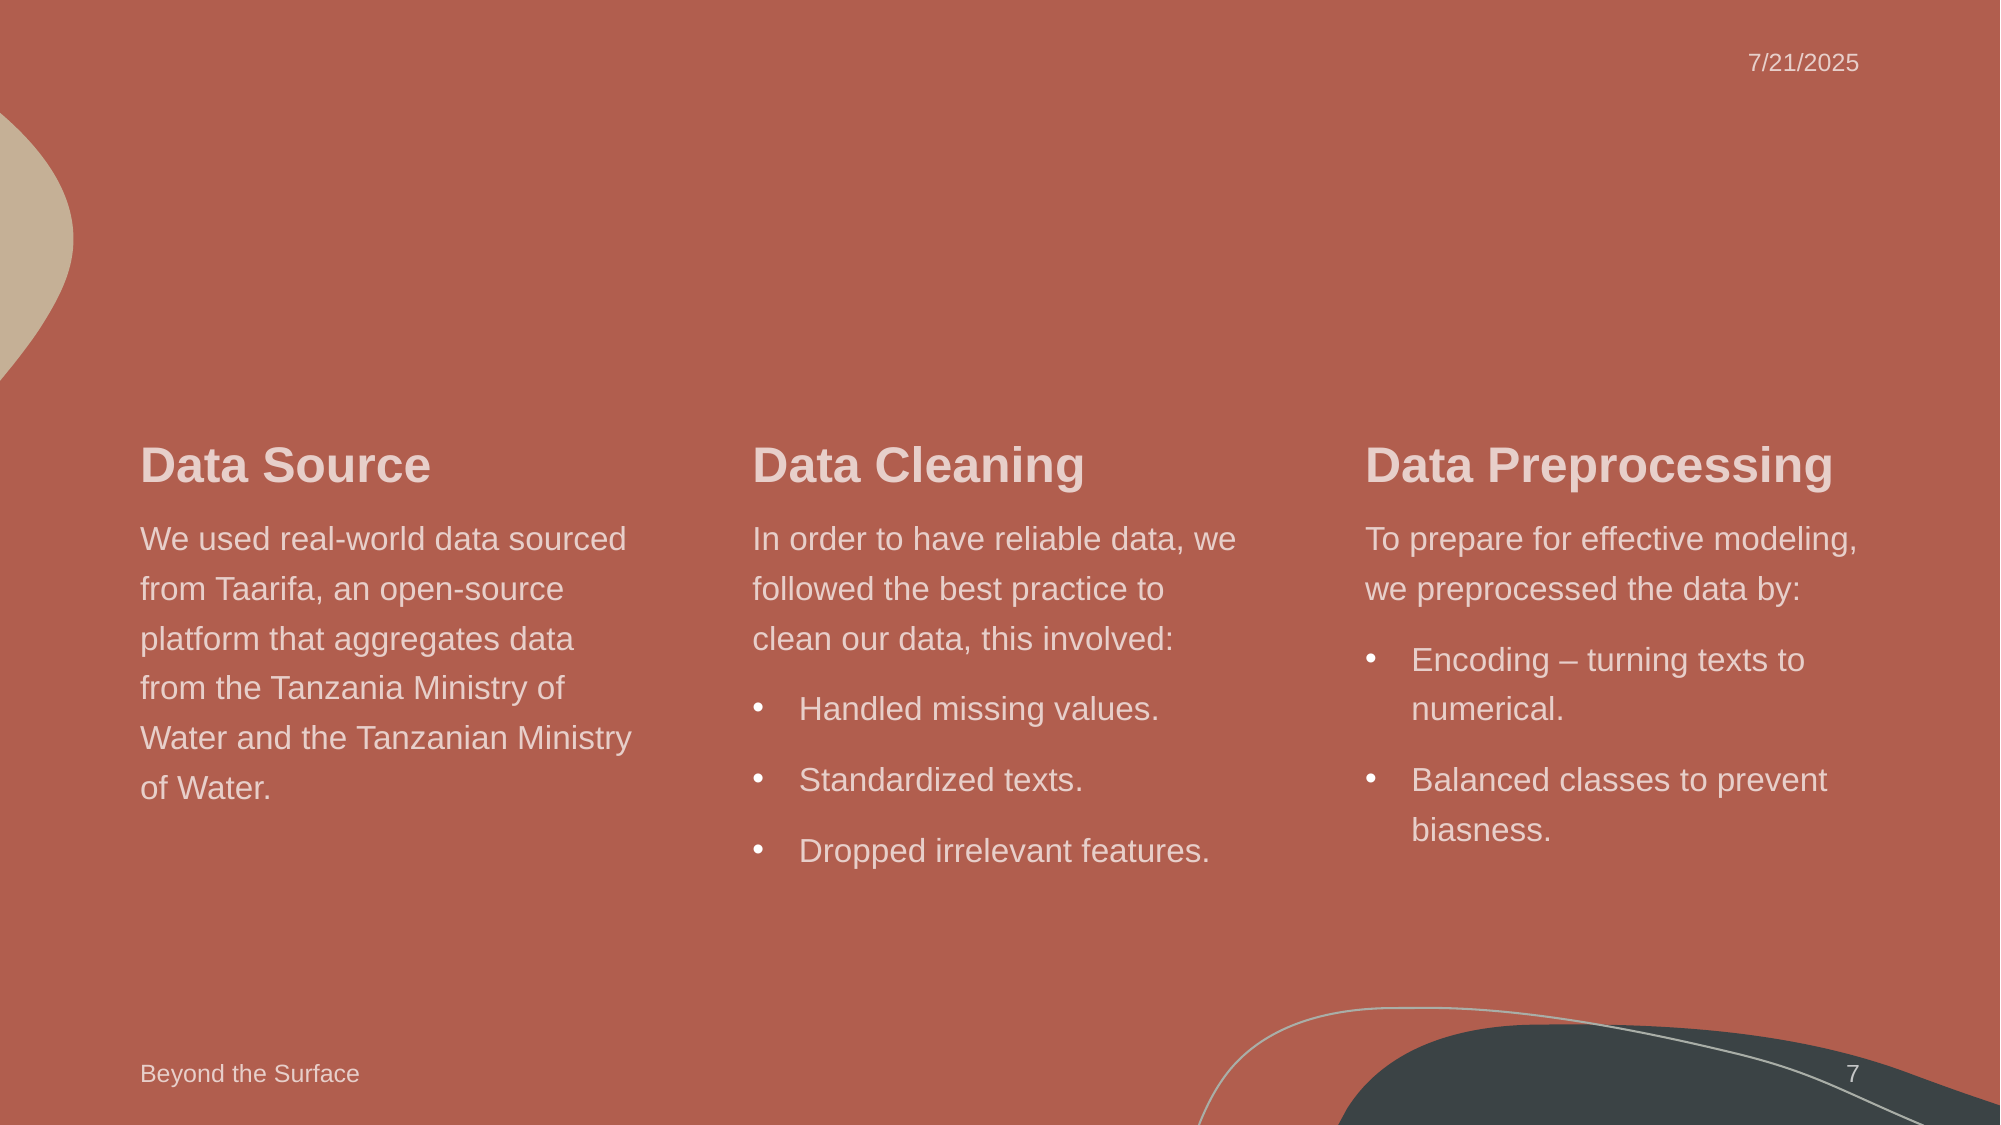

7/21/2025
Data Source
Data Cleaning
Data Preprocessing
We used real-world data sourced from Taarifa, an open-source platform that aggregates data from the Tanzania Ministry of Water and the Tanzanian Ministry of Water.
In order to have reliable data, we followed the best practice to clean our data, this involved:
Handled missing values.
Standardized texts.
Dropped irrelevant features.
To prepare for effective modeling, we preprocessed the data by:
Encoding – turning texts to numerical.
Balanced classes to prevent biasness.
Beyond the Surface
7